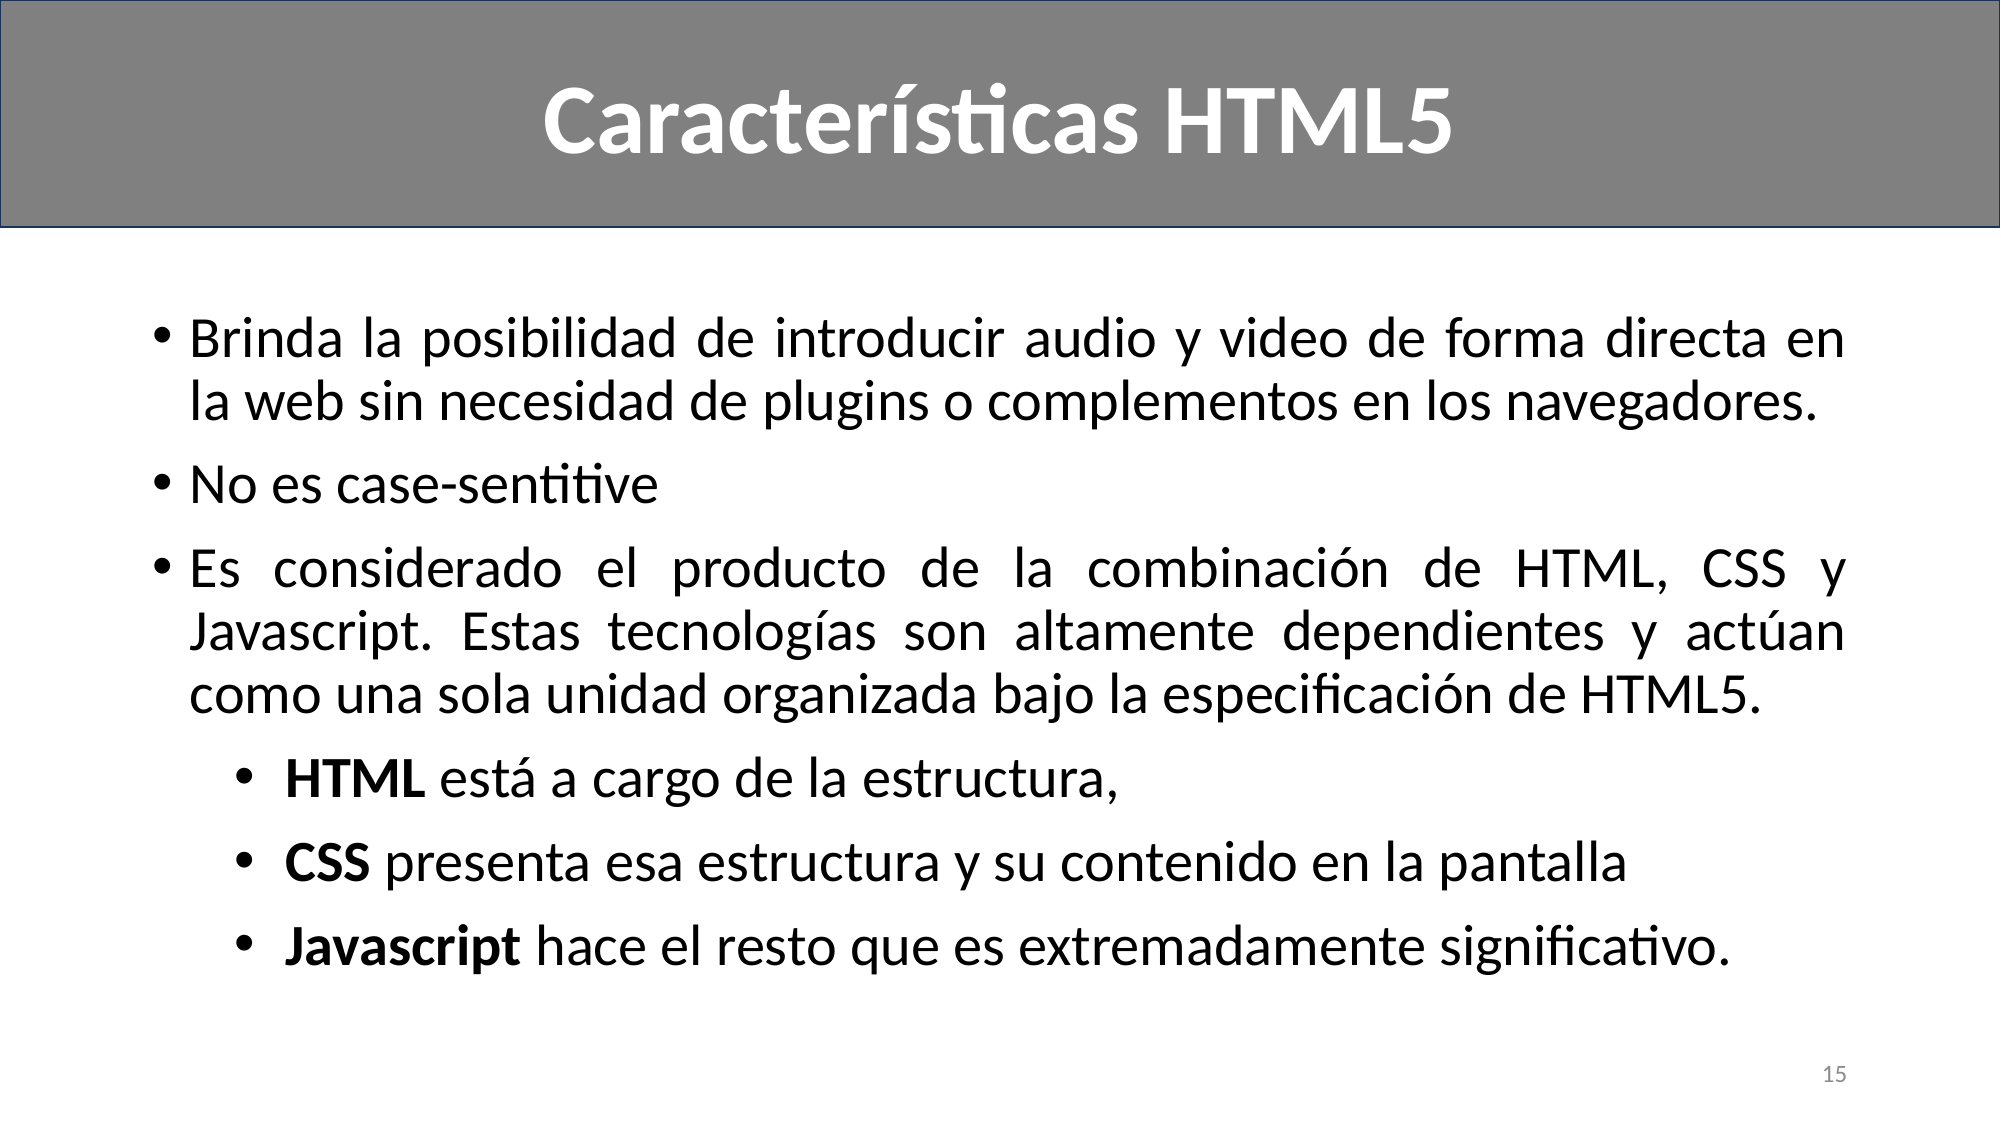

Características HTML5
#
Brinda la posibilidad de introducir audio y video de forma directa en la web sin necesidad de plugins o complementos en los navegadores.
No es case-sentitive
Es considerado el producto de la combinación de HTML, CSS y Javascript. Estas tecnologías son altamente dependientes y actúan como una sola unidad organizada bajo la especificación de HTML5.
 HTML está a cargo de la estructura,
 CSS presenta esa estructura y su contenido en la pantalla
 Javascript hace el resto que es extremadamente significativo.
15